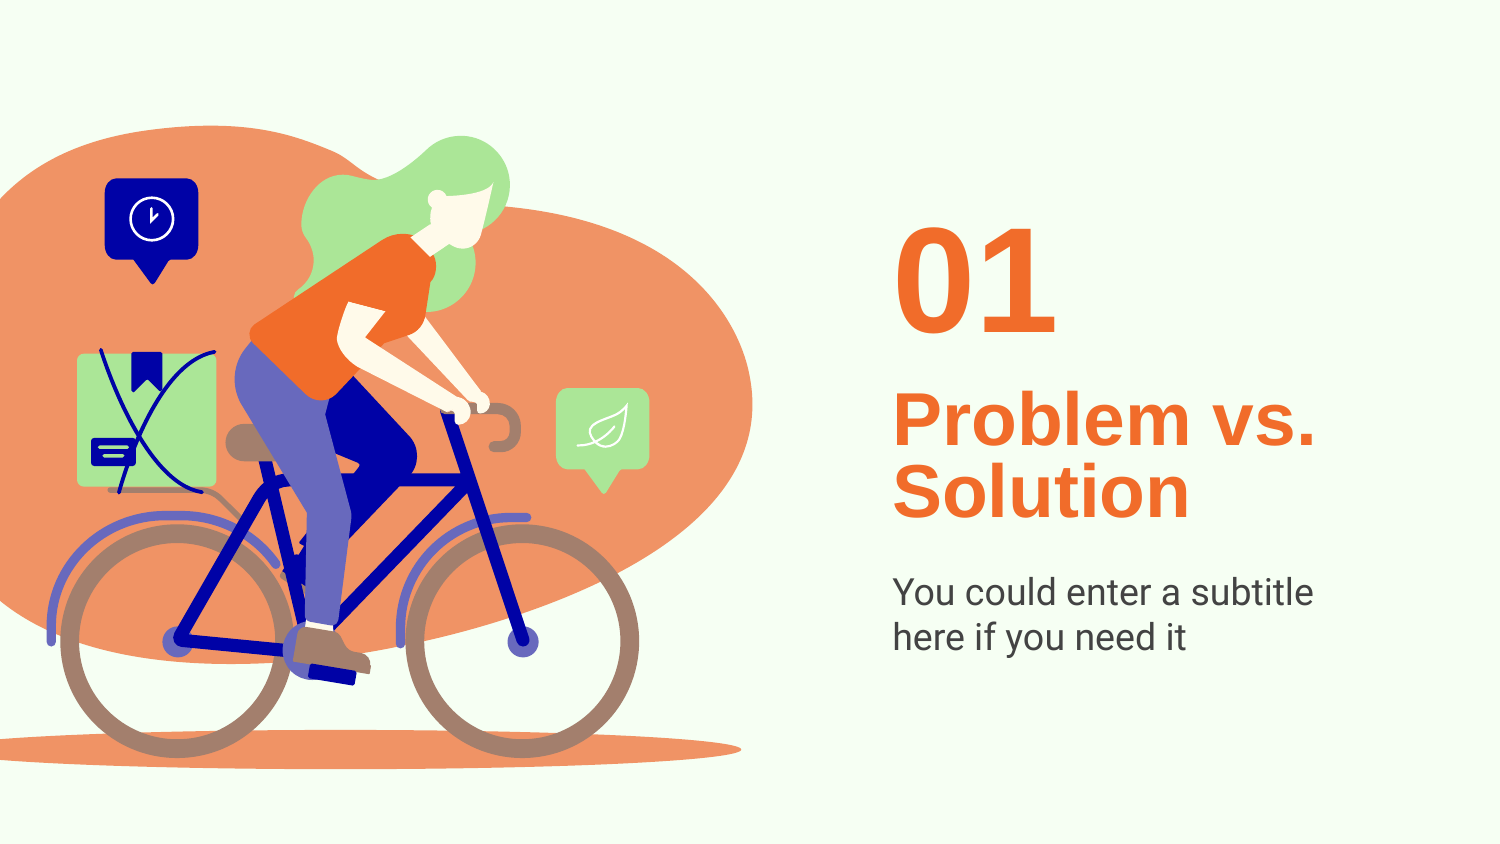

01
# Problem vs. Solution
You could enter a subtitle here if you need it